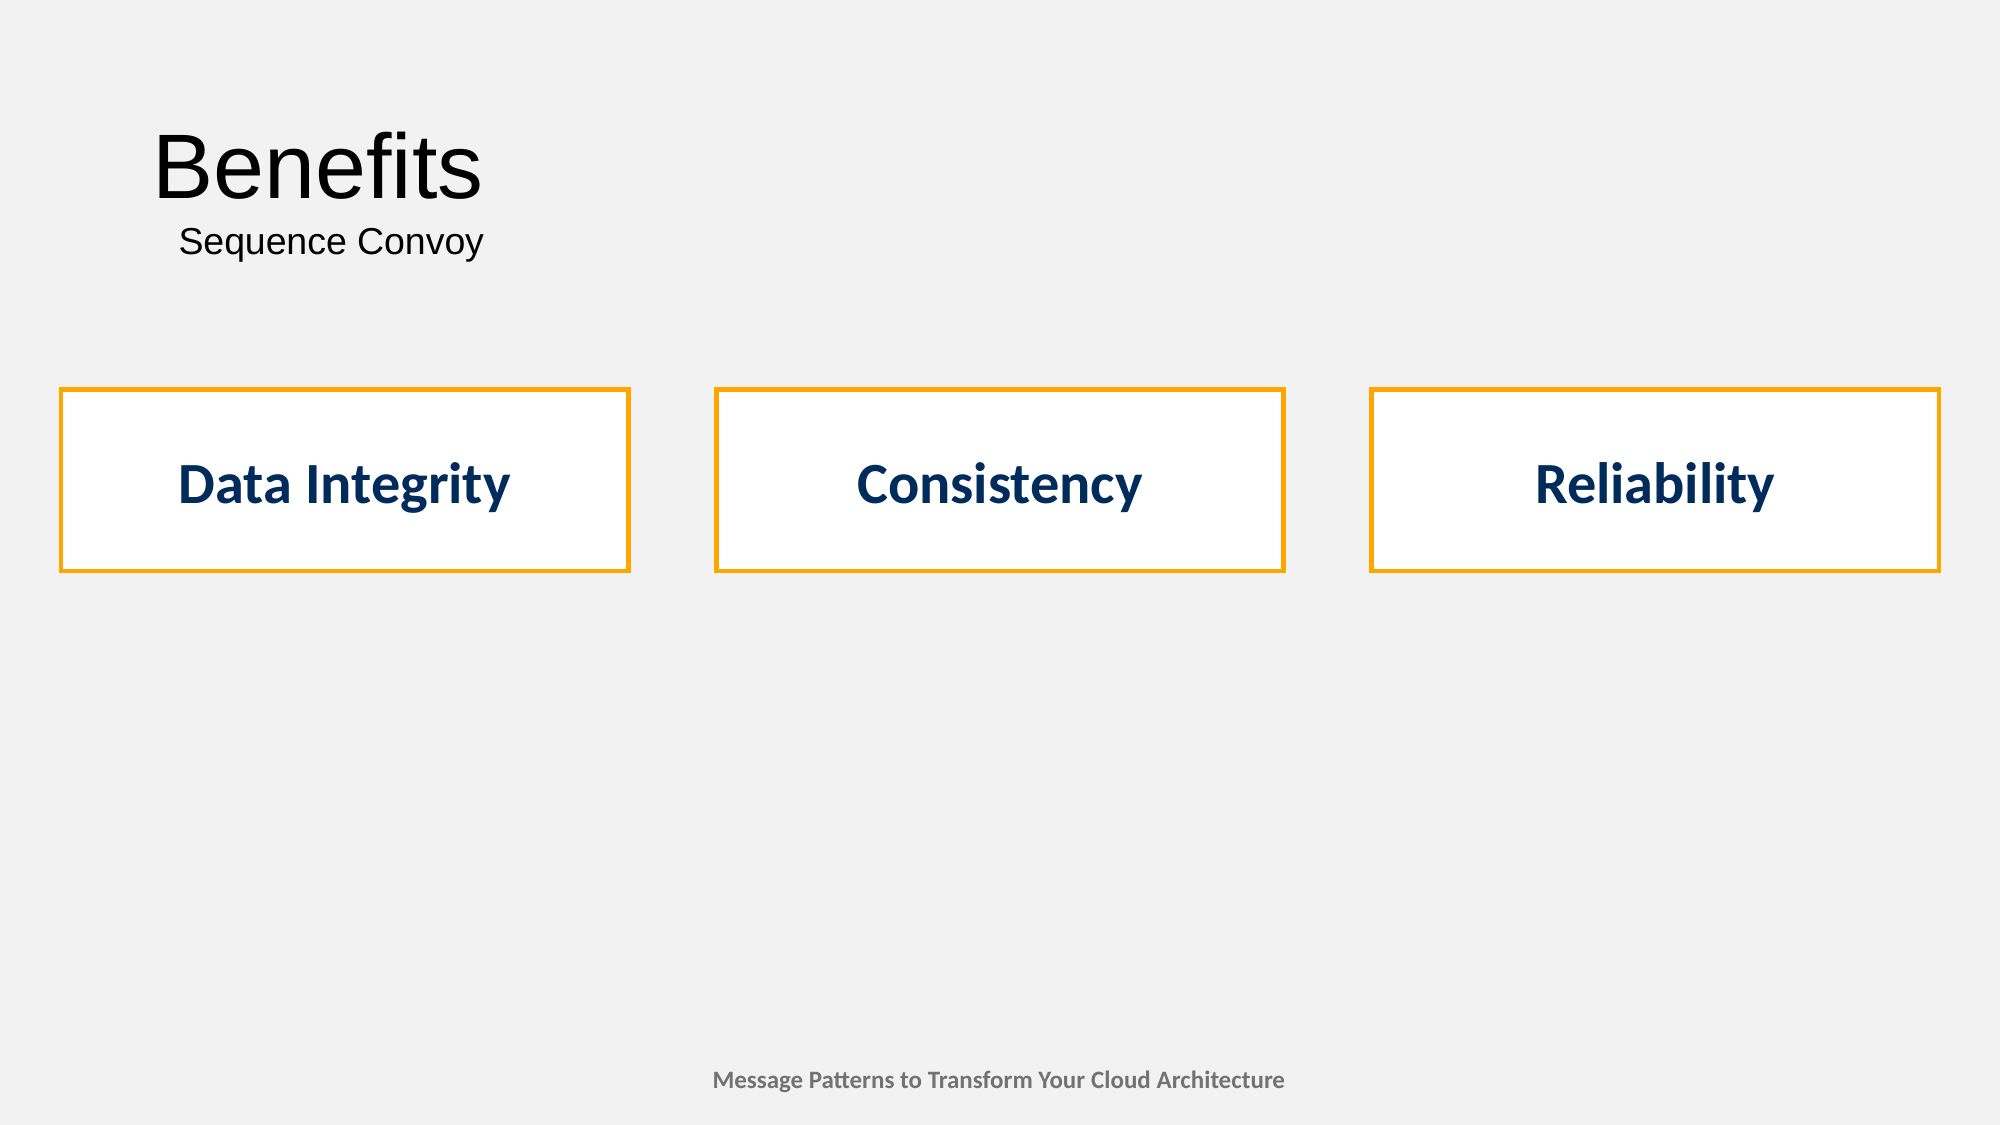

# Benefits
Sequence Convoy
Data Integrity
Consistency
Reliability